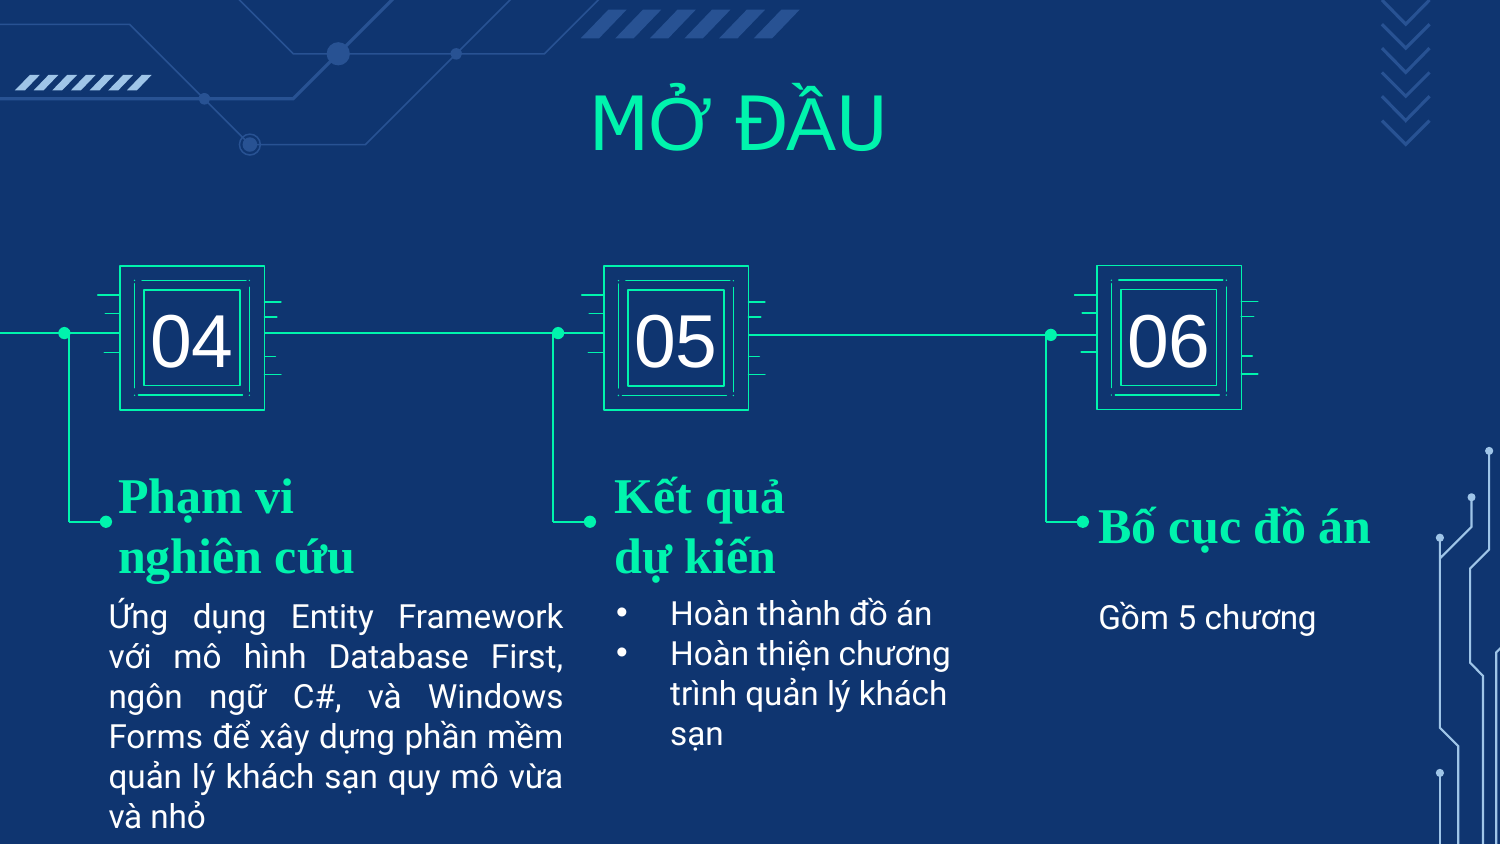

# MỞ ĐẦU
04
05
06
Phạm vi nghiên cứu
Kết quả dự kiến
Bố cục đồ án
Gồm 5 chương
Ứng dụng Entity Framework với mô hình Database First, ngôn ngữ C#, và Windows Forms để xây dựng phần mềm quản lý khách sạn quy mô vừa và nhỏ
Hoàn thành đồ án
Hoàn thiện chương trình quản lý khách sạn